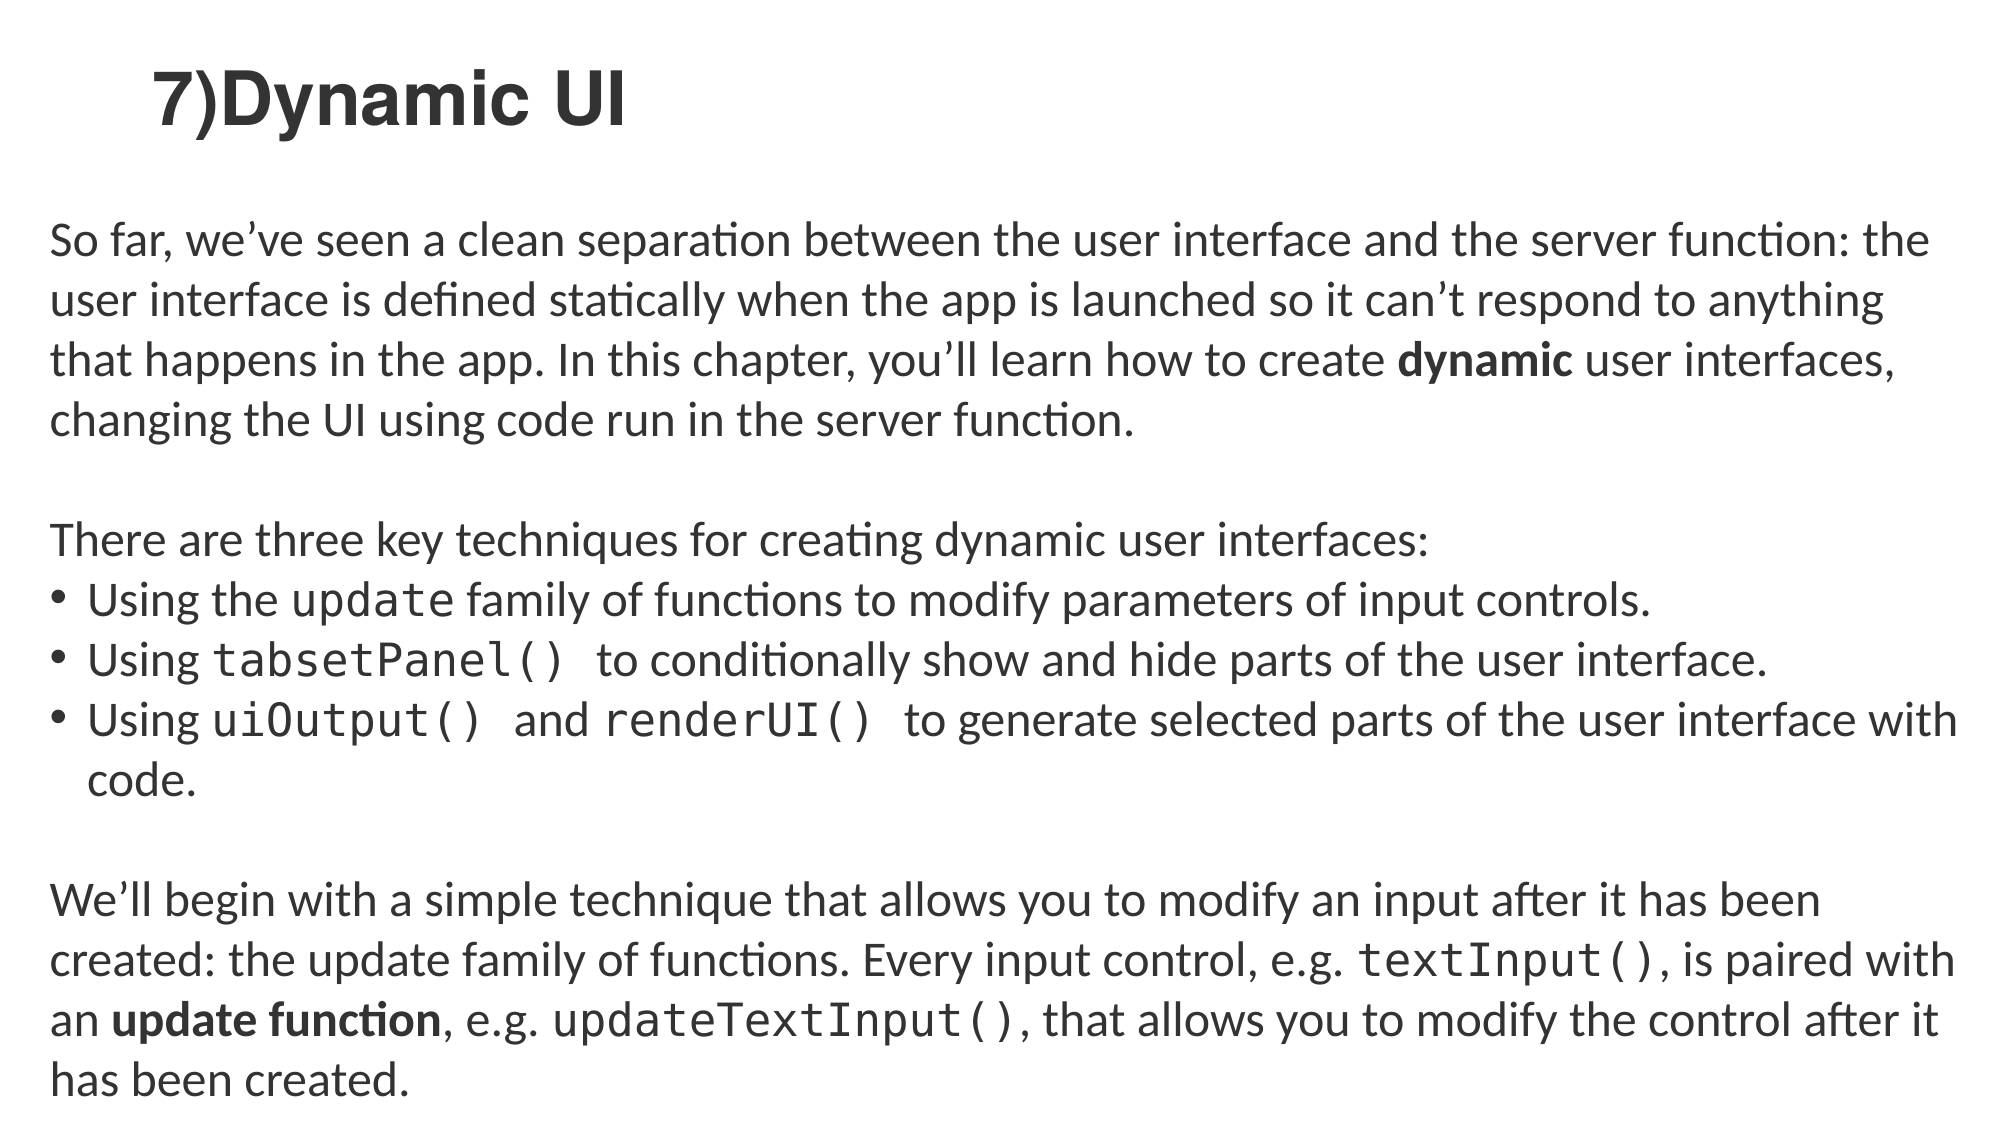

# 7)Dynamic UI
So far, we’ve seen a clean separation between the user interface and the server function: the user interface is defined statically when the app is launched so it can’t respond to anything that happens in the app. In this chapter, you’ll learn how to create dynamic user interfaces, changing the UI using code run in the server function.

There are three key techniques for creating dynamic user interfaces:
Using the update family of functions to modify parameters of input controls.
Using tabsetPanel() to conditionally show and hide parts of the user interface.
Using uiOutput() and renderUI() to generate selected parts of the user interface with code.

We’ll begin with a simple technique that allows you to modify an input after it has been created: the update family of functions. Every input control, e.g. textInput(), is paired with an update function, e.g. updateTextInput(), that allows you to modify the control after it has been created.